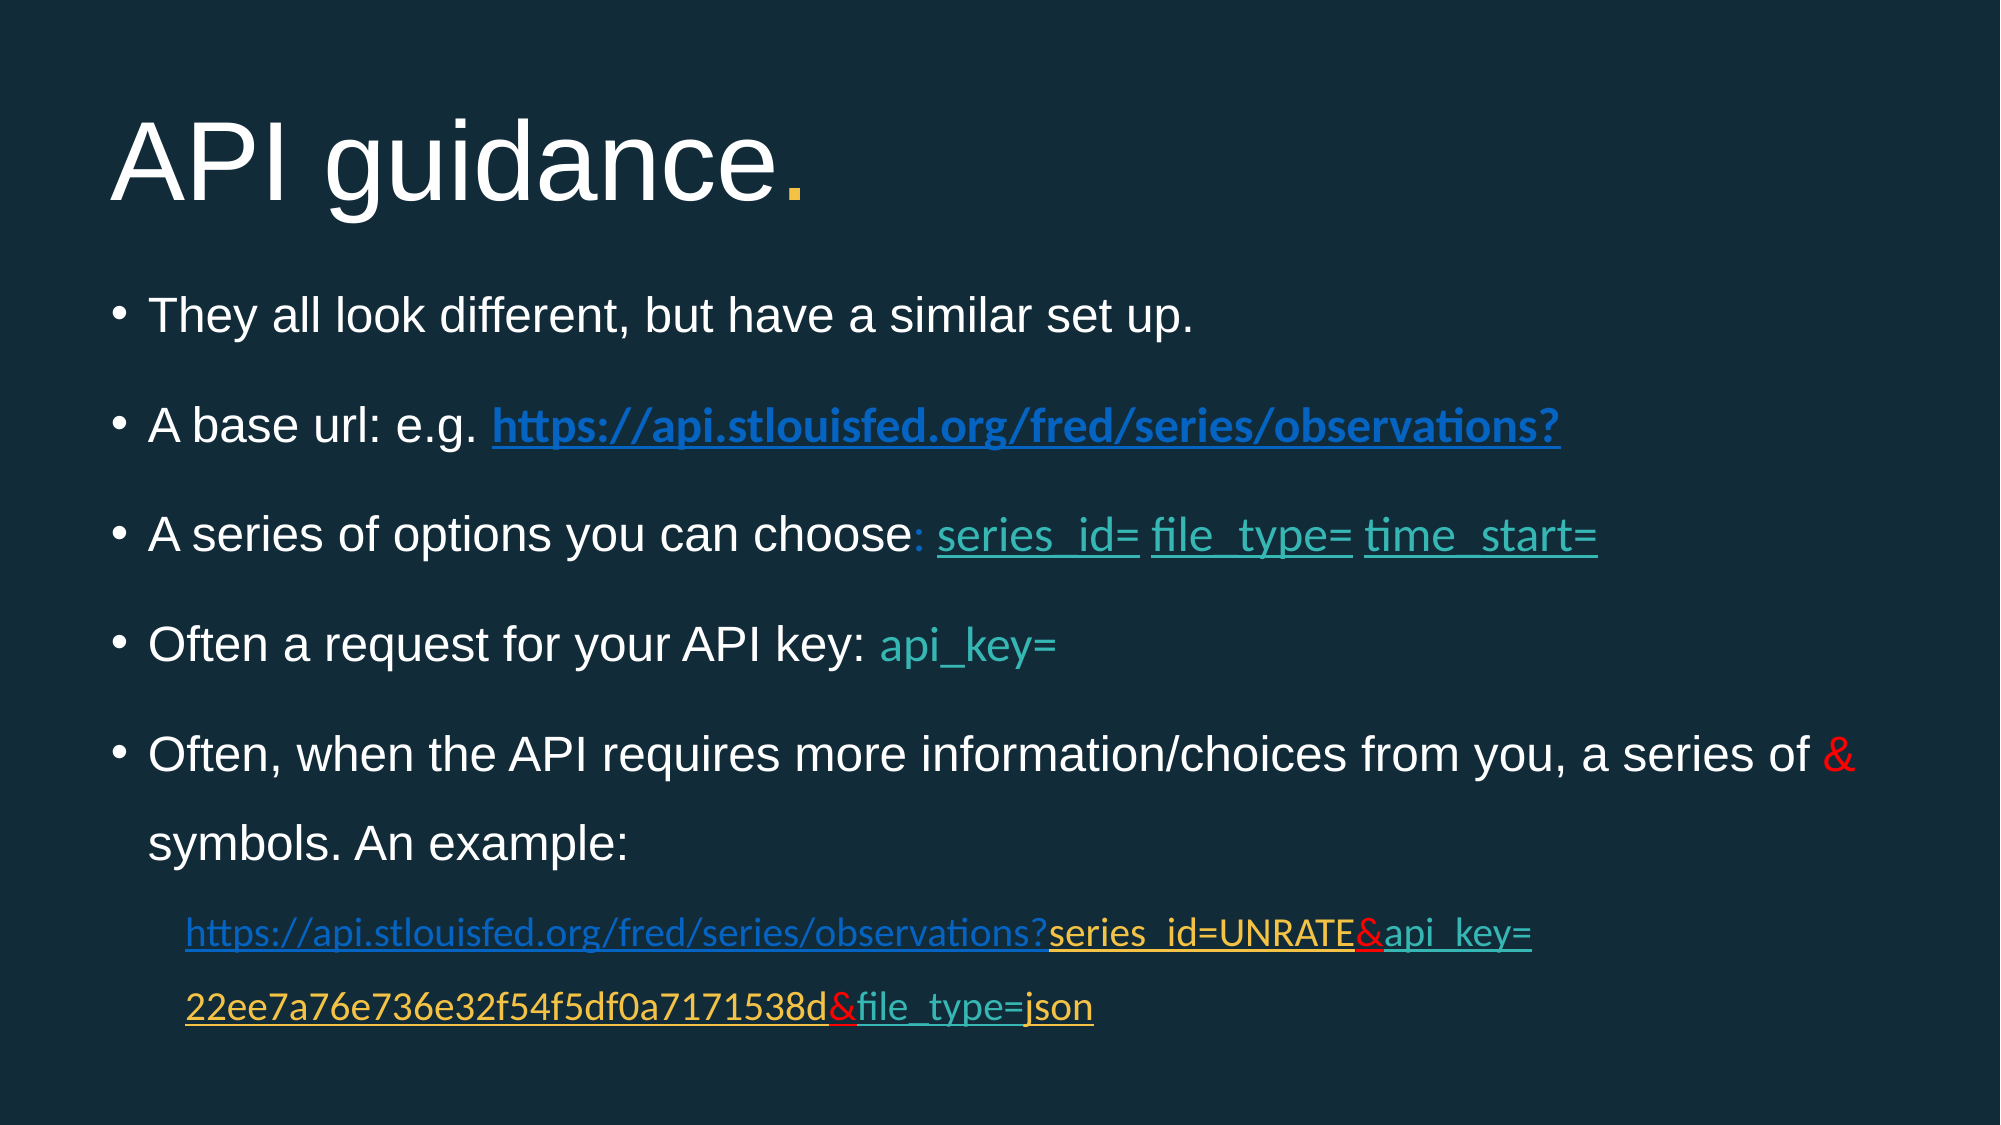

# API guidance.
They all look different, but have a similar set up.
A base url: e.g. https://api.stlouisfed.org/fred/series/observations?
A series of options you can choose: series_id= file_type= time_start=
Often a request for your API key: api_key=
Often, when the API requires more information/choices from you, a series of & symbols. An example:
https://api.stlouisfed.org/fred/series/observations?series_id=UNRATE&api_key=22ee7a76e736e32f54f5df0a7171538d&file_type=json